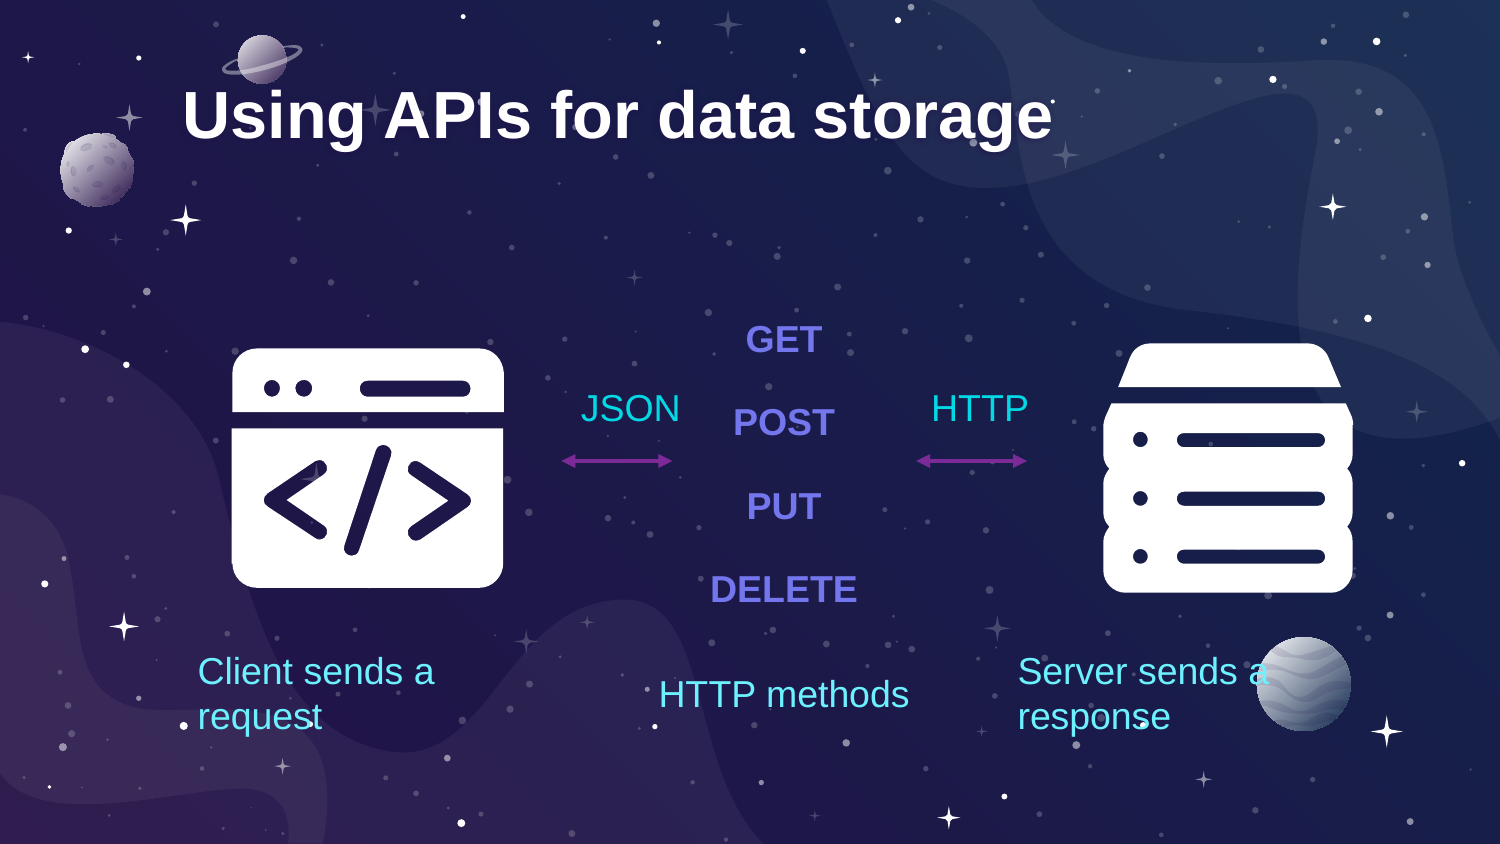

# Using APIs for data storage
GET

JSON
HTTP
POST
PUT
DELETE
Client sends a request
HTTP methods
Server sends a response